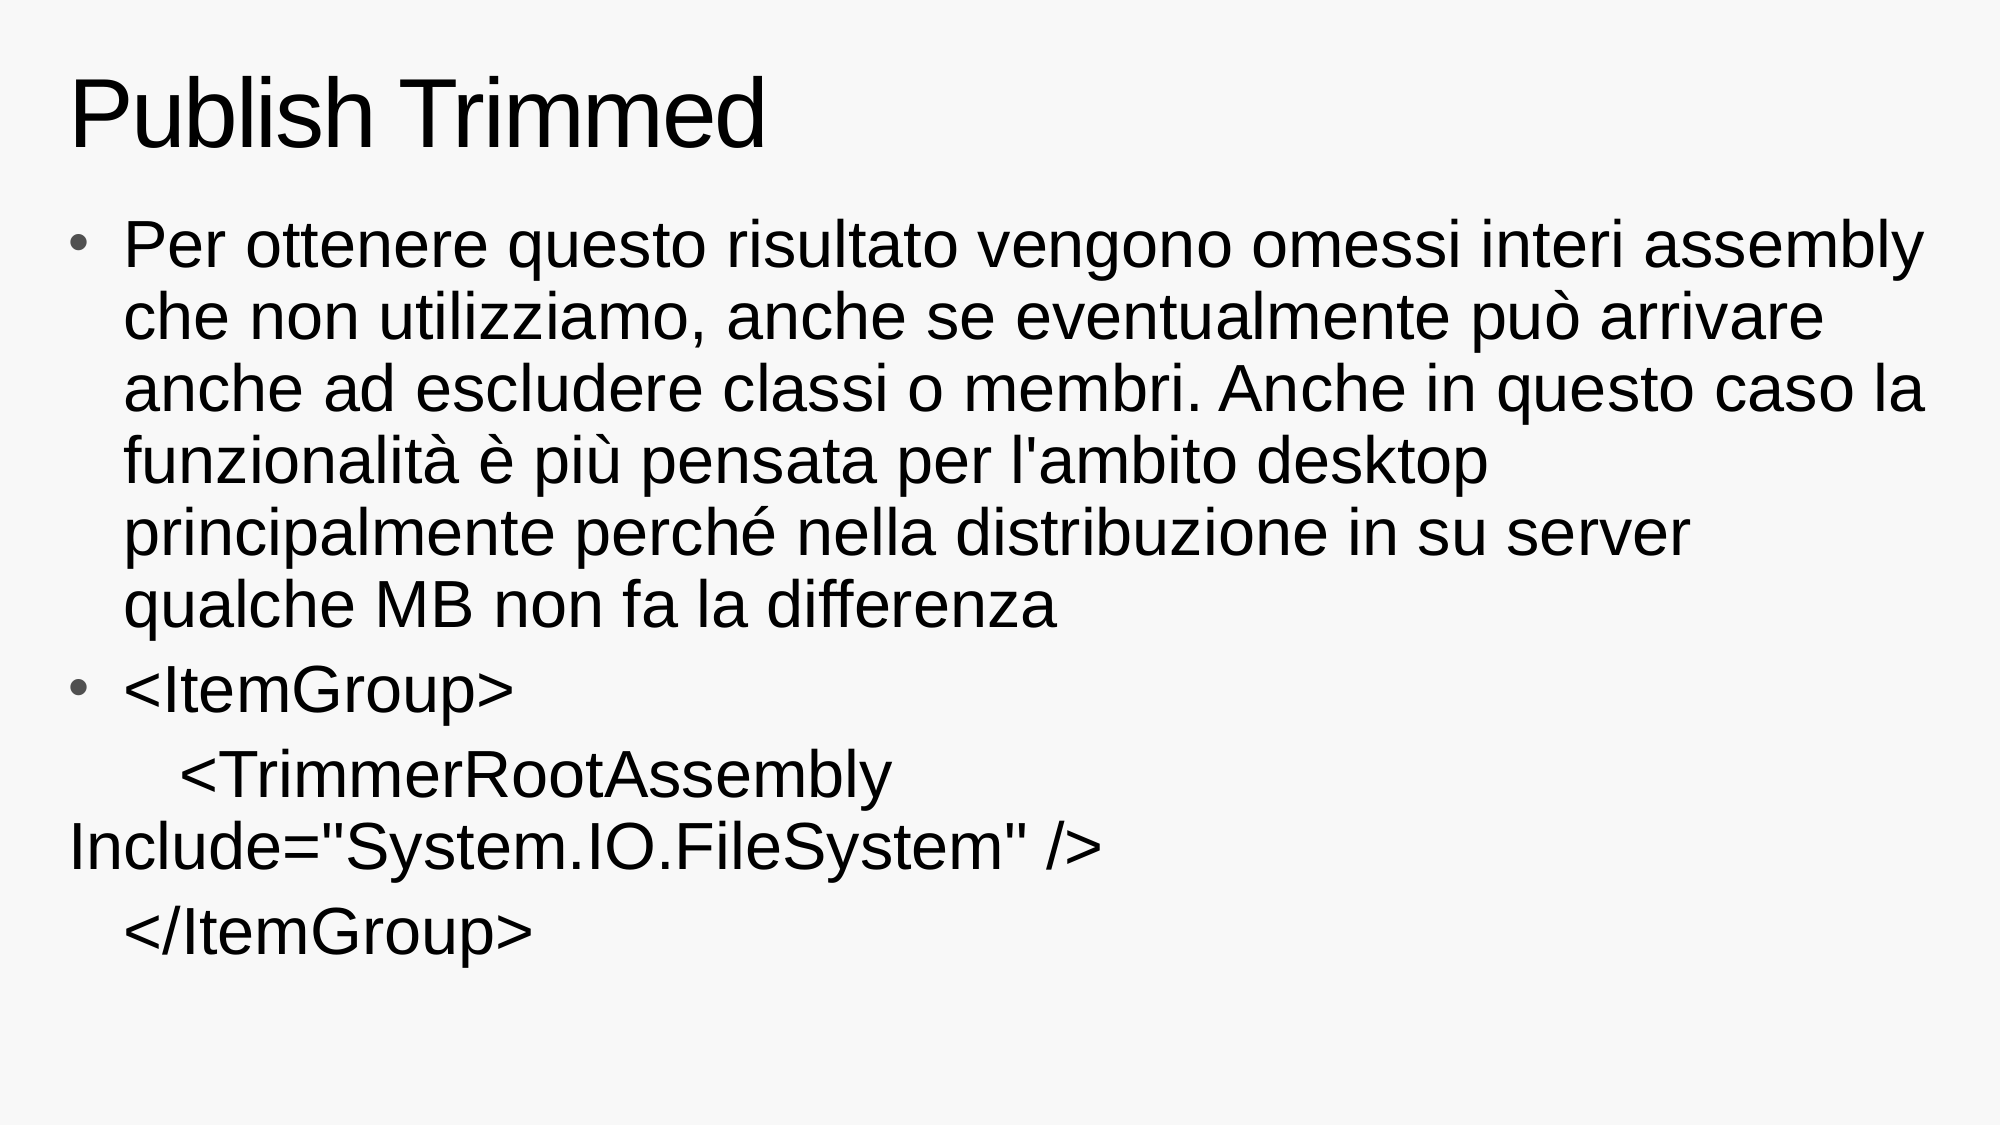

# Publish Trimmed
Per ottenere questo risultato vengono omessi interi assembly che non utilizziamo, anche se eventualmente può arrivare anche ad escludere classi o membri. Anche in questo caso la funzionalità è più pensata per l'ambito desktop principalmente perché nella distribuzione in su server qualche MB non fa la differenza
<ItemGroup>
      <TrimmerRootAssembly Include="System.IO.FileSystem" />
   </ItemGroup>